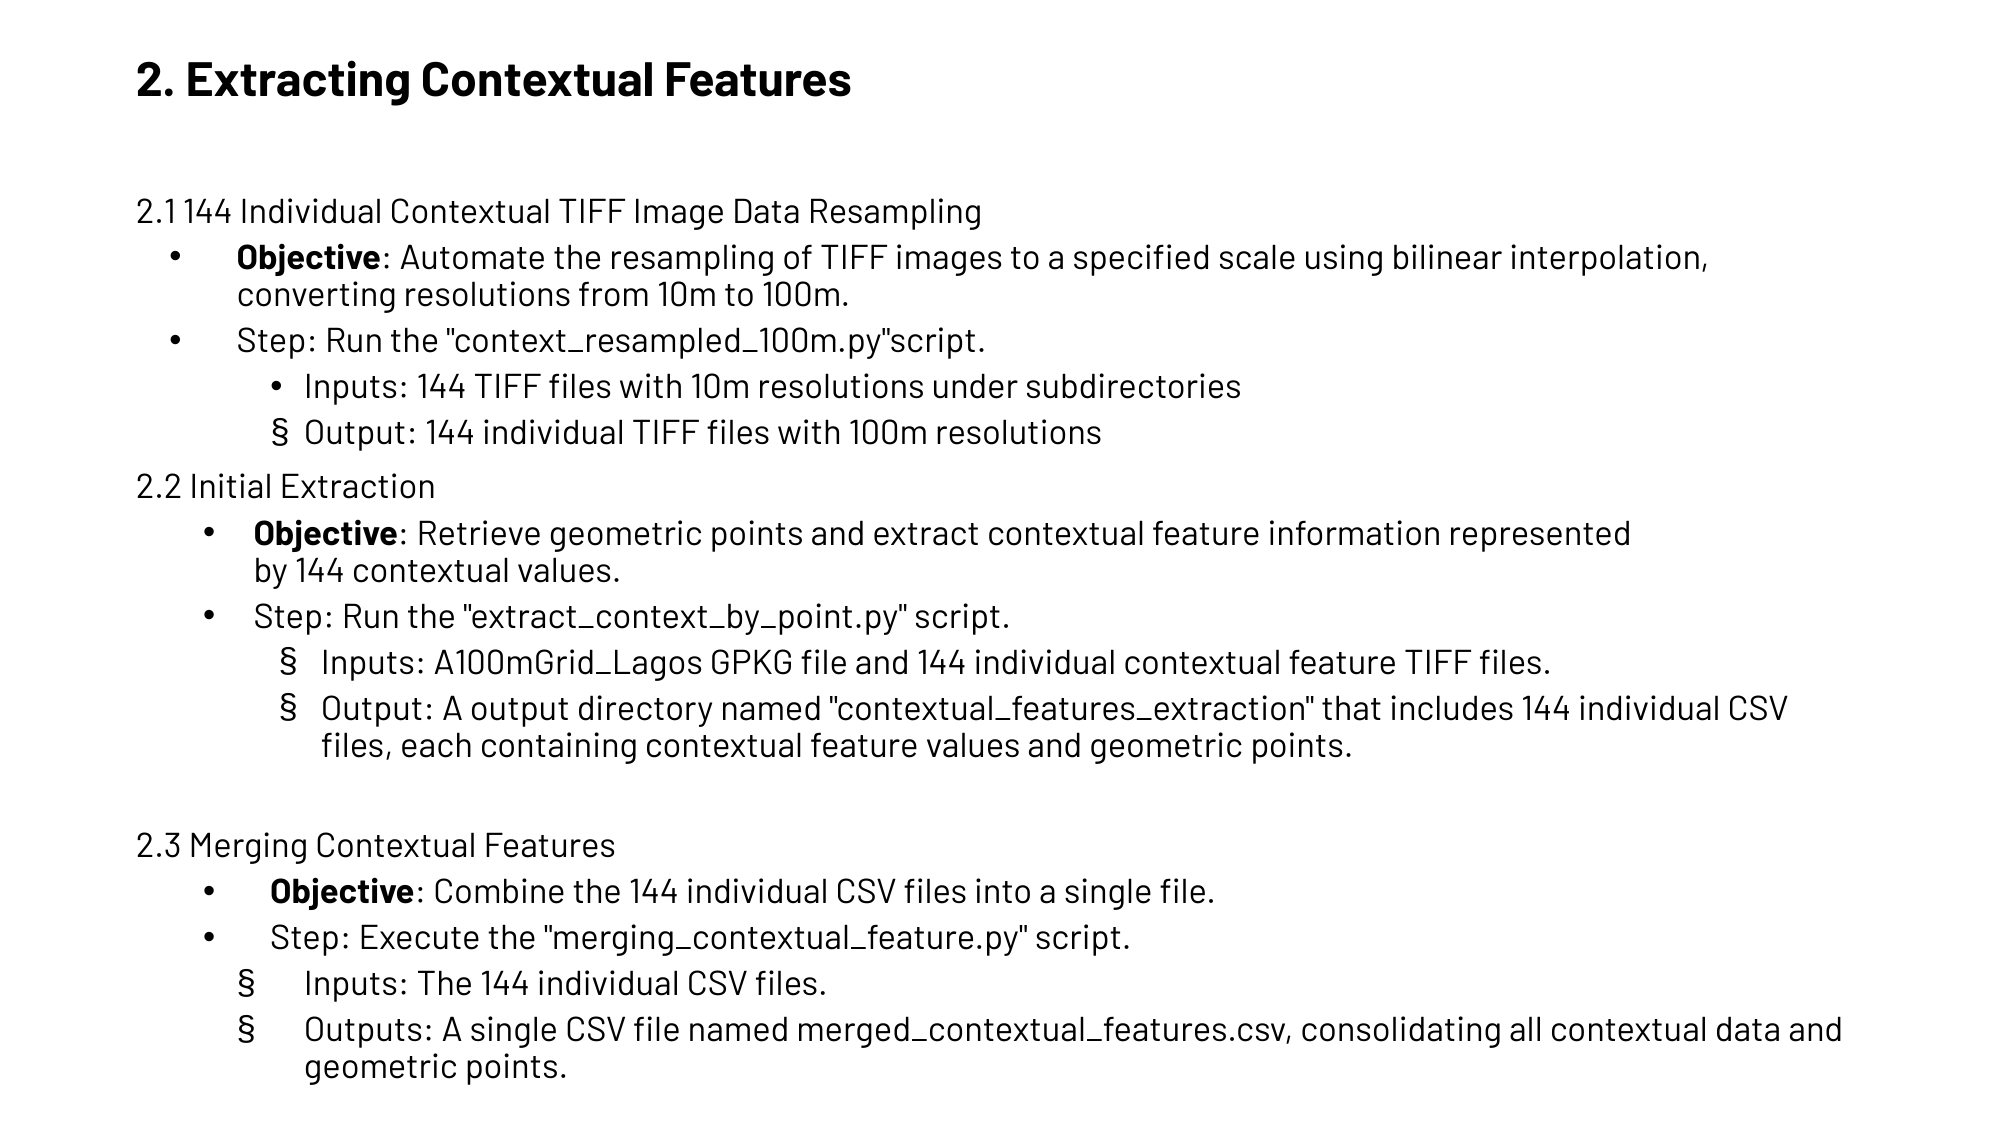

2. Extracting Contextual Features

2.1 144 Individual Contextual TIFF Image Data Resampling
Objective: Automate the resampling of TIFF images to a specified scale using bilinear interpolation, converting resolutions from 10m to 100m.
Step: Run the "context_resampled_100m.py"script.
Inputs: 144 TIFF files with 10m resolutions under subdirectories
Output: 144 individual TIFF files with 100m resolutions
2.2 Initial Extraction
Objective: Retrieve geometric points and extract contextual feature information represented by 144 contextual values.
Step: Run the "extract_context_by_point.py" script.
Inputs: A100mGrid_Lagos GPKG file and 144 individual contextual feature TIFF files.
Output: A output directory named "contextual_features_extraction" that includes 144 individual CSV files, each containing contextual feature values and geometric points.

2.3 Merging Contextual Features
Objective: Combine the 144 individual CSV files into a single file.
Step: Execute the "merging_contextual_feature.py" script.
Inputs: The 144 individual CSV files.
Outputs: A single CSV file named merged_contextual_features.csv, consolidating all contextual data and geometric points.